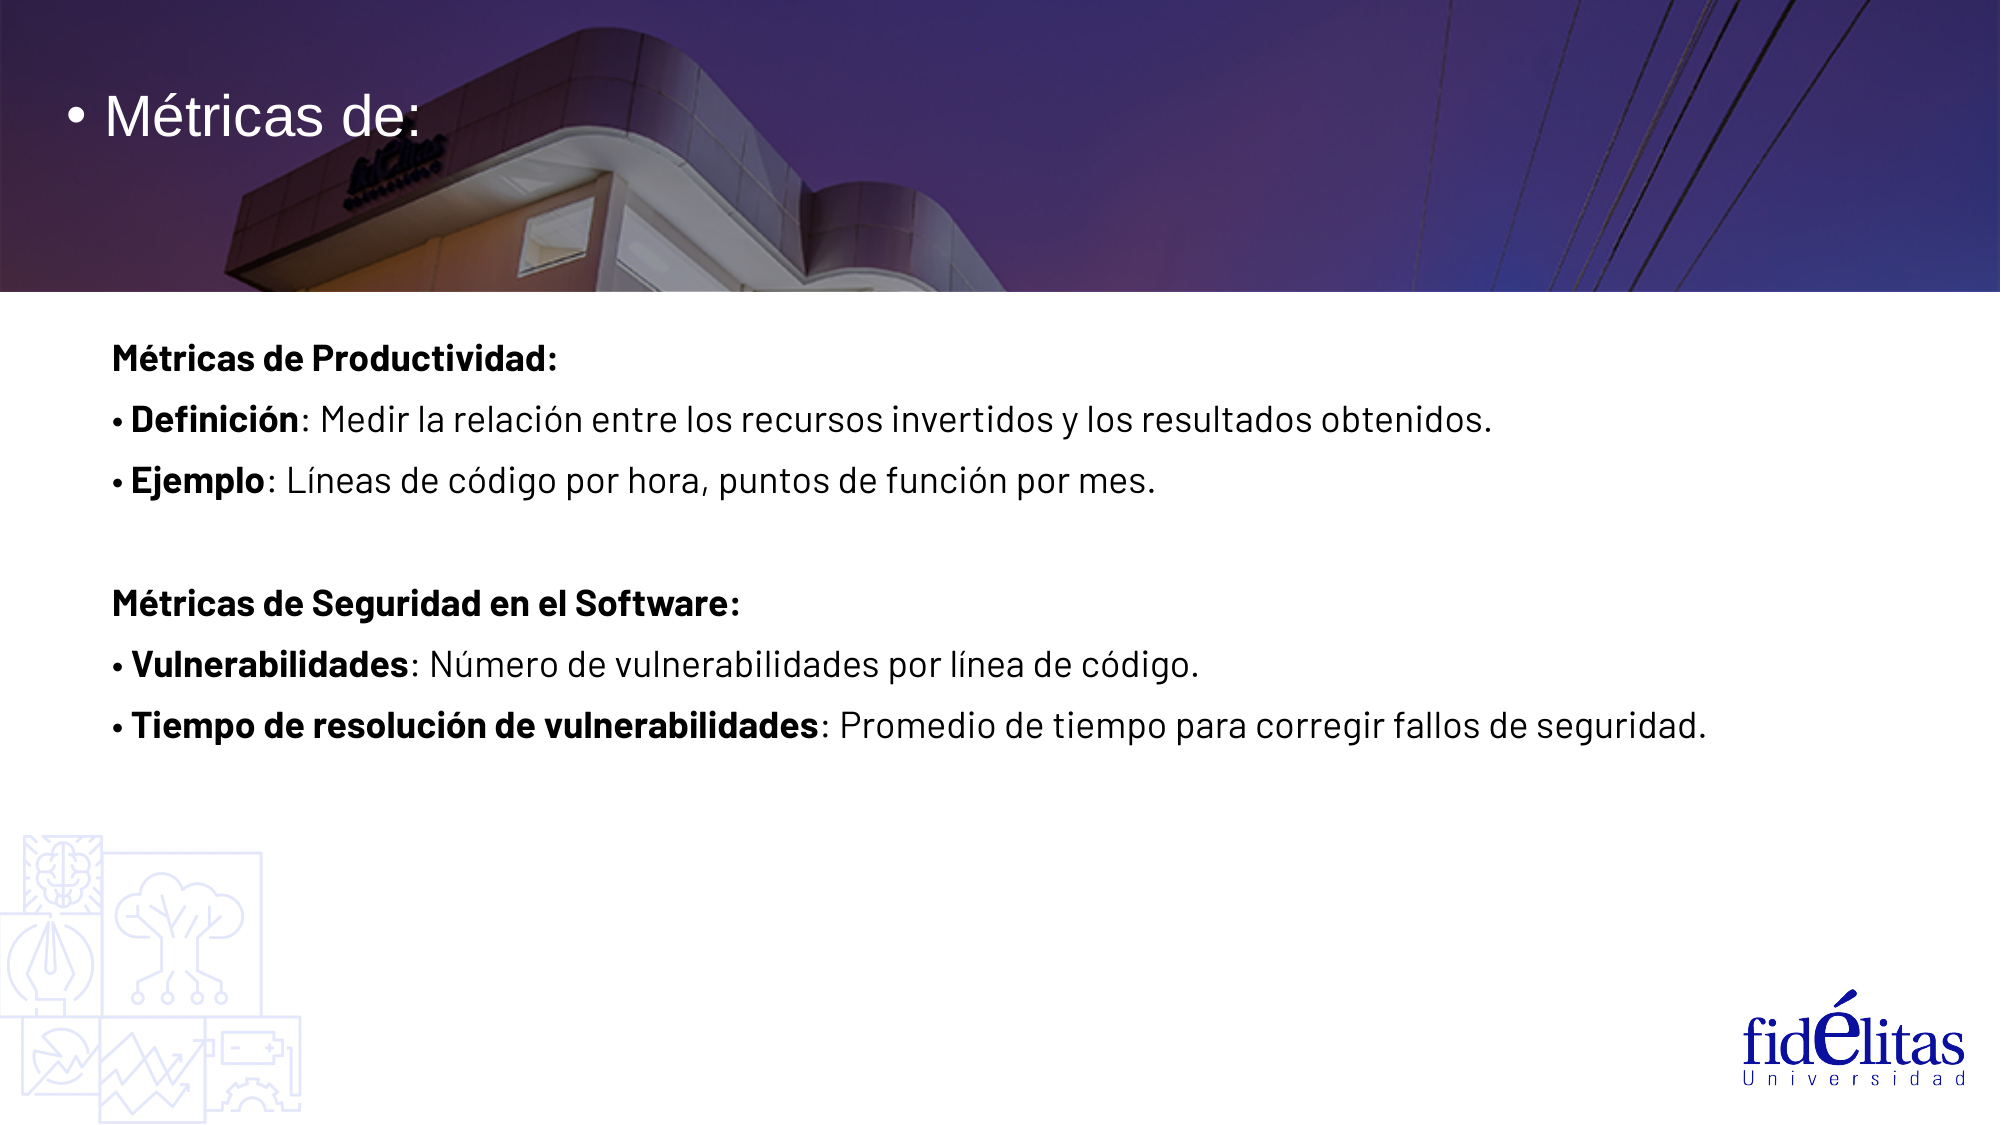

Métricas de:
Métricas de Productividad:
• Definición: Medir la relación entre los recursos invertidos y los resultados obtenidos.
• Ejemplo: Líneas de código por hora, puntos de función por mes.

Métricas de Seguridad en el Software:
• Vulnerabilidades: Número de vulnerabilidades por línea de código.
• Tiempo de resolución de vulnerabilidades: Promedio de tiempo para corregir fallos de seguridad.